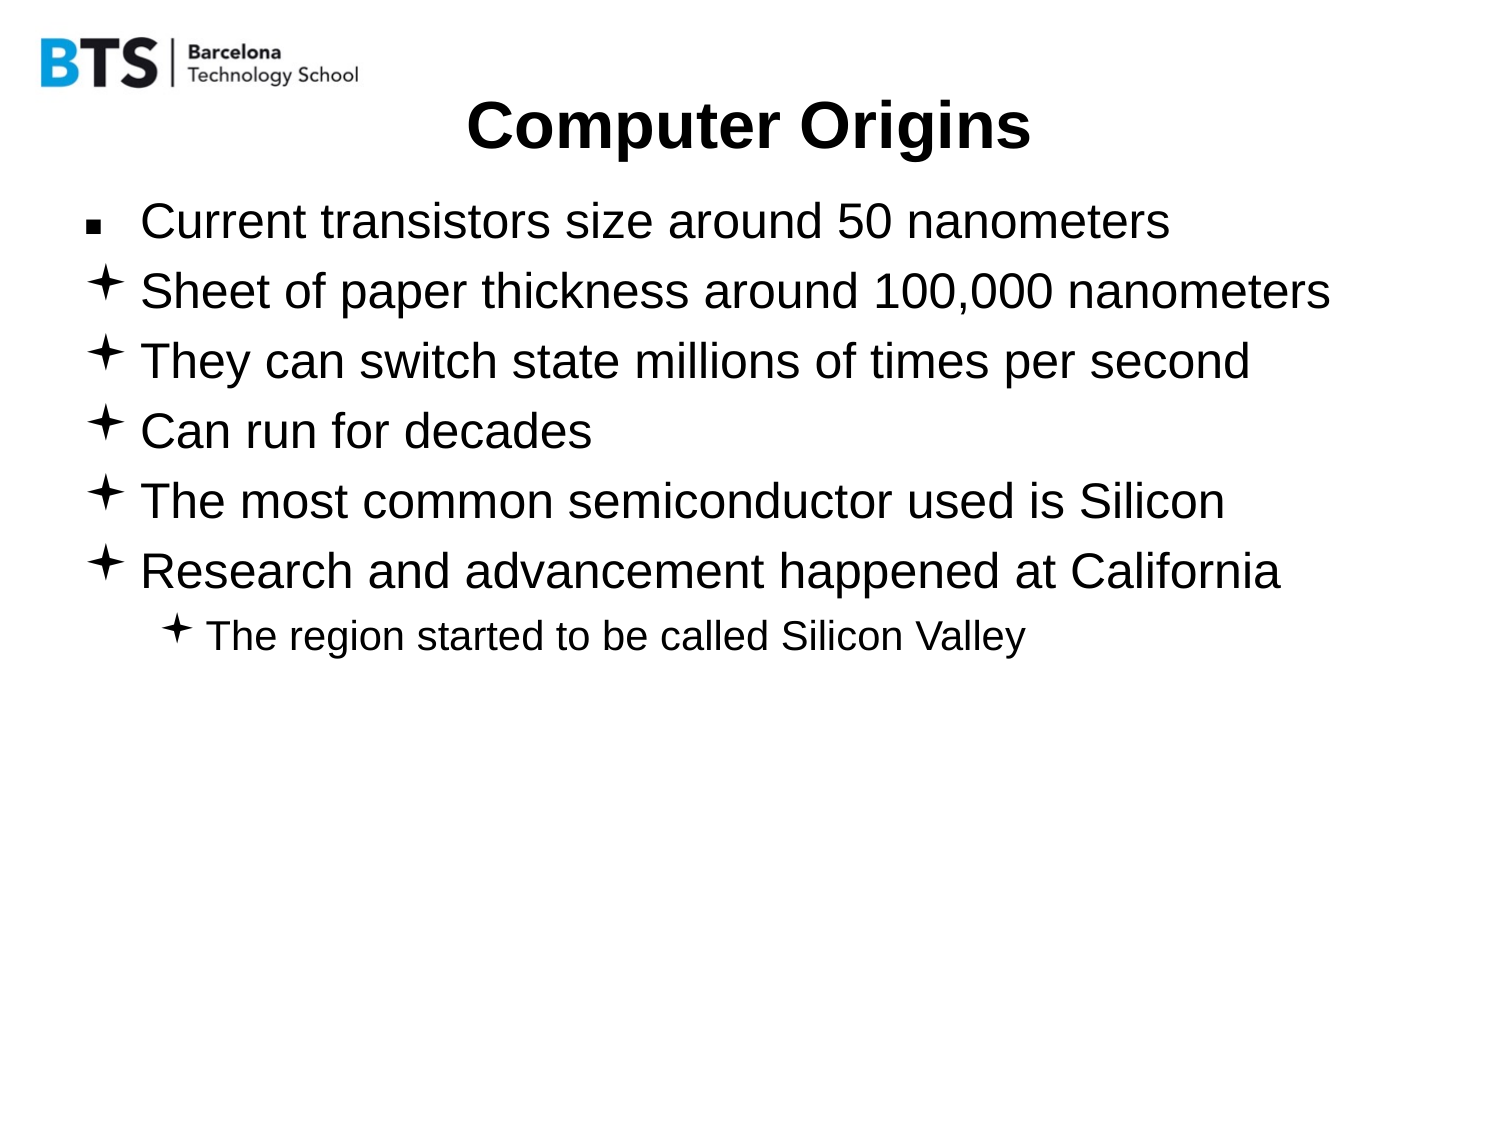

# Computer Origins
Current transistors size around 50 nanometers
Sheet of paper thickness around 100,000 nanometers
They can switch state millions of times per second
Can run for decades
The most common semiconductor used is Silicon
Research and advancement happened at California
The region started to be called Silicon Valley